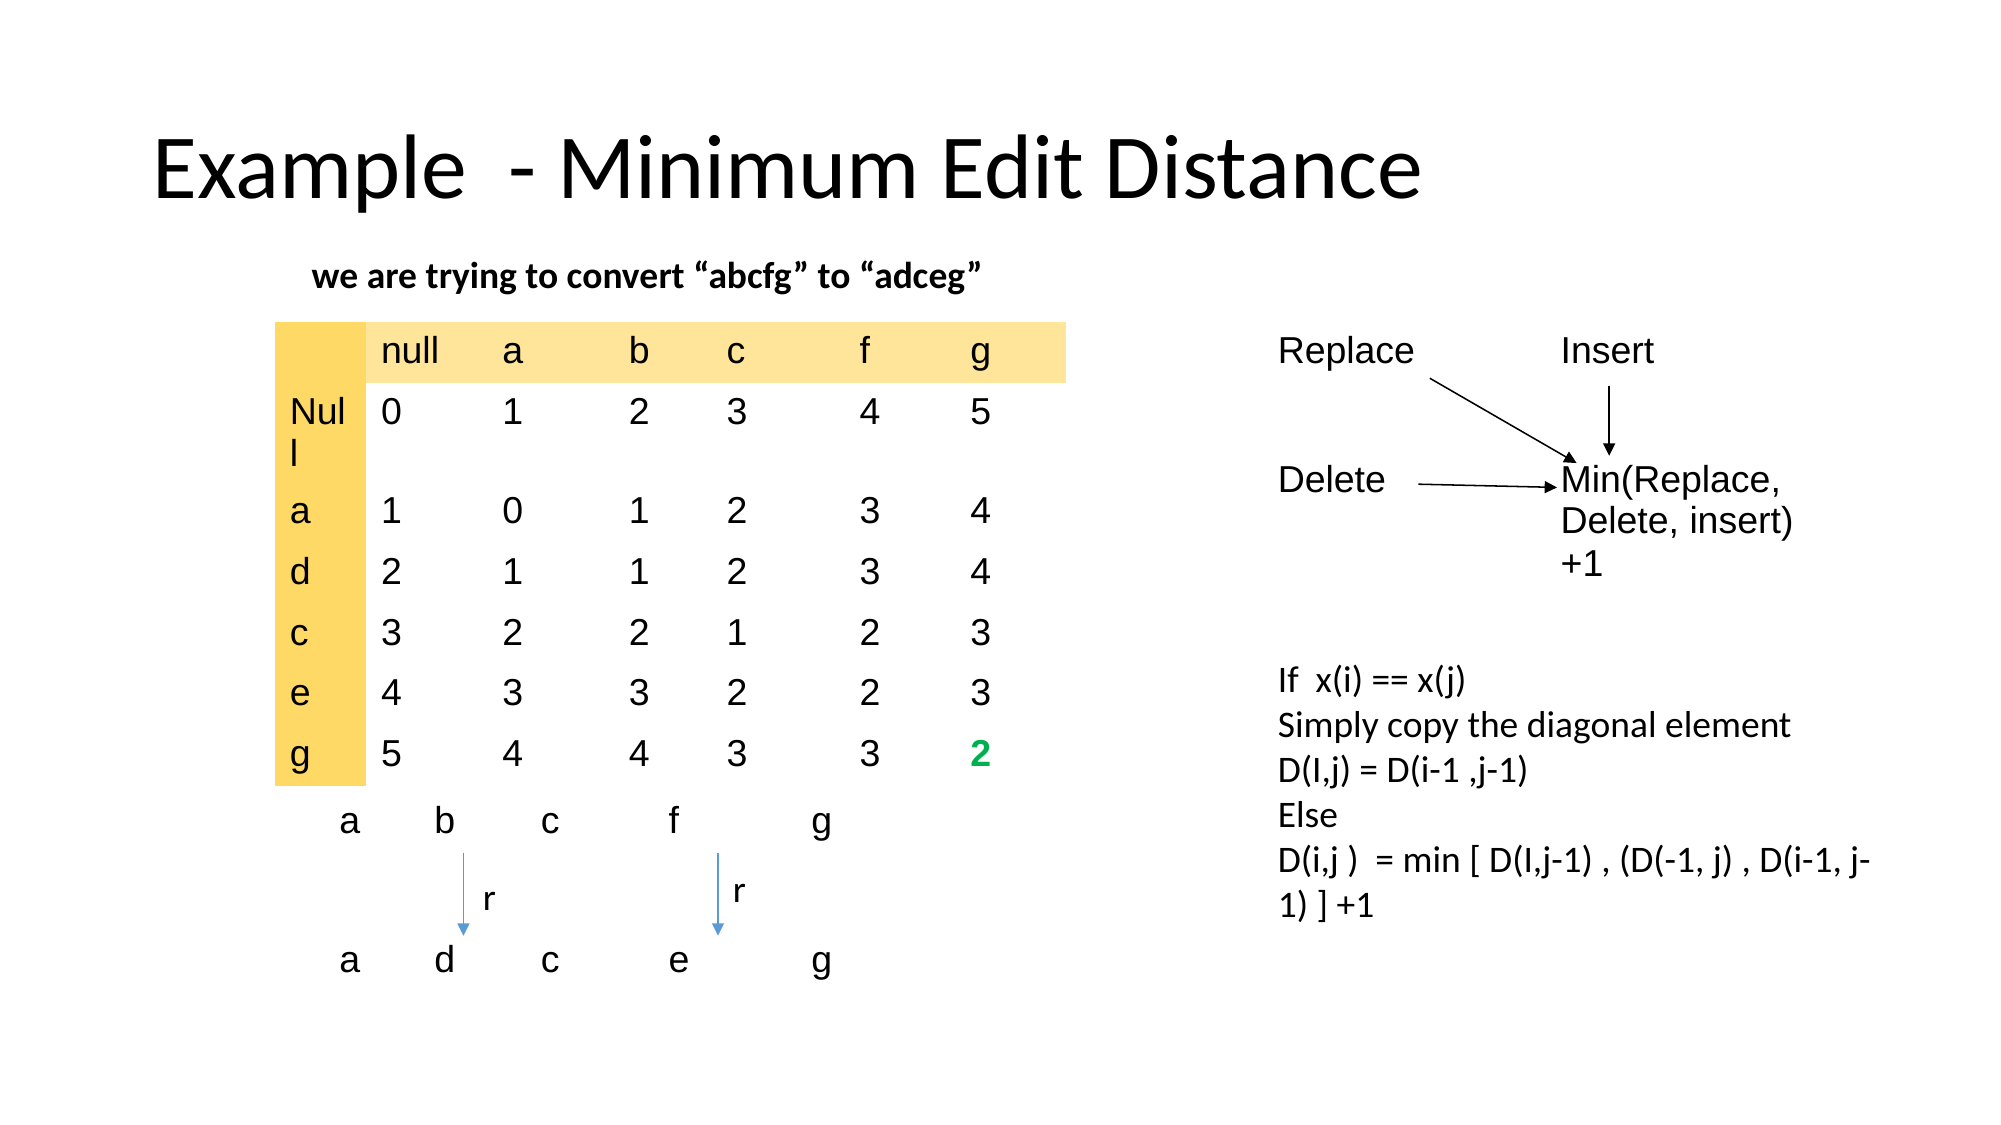

# Example  - Minimum Edit Distance
we are trying to convert “abcfg” to “adceg”
|  | null | a | b | c | f | g |
| --- | --- | --- | --- | --- | --- | --- |
| Null | 0 | 1 | 2 | 3 | 4 | 5 |
| a | 1 | 0 | 1 | 2 | 3 | 4 |
| d | 2 | 1 | 1 | 2 | 3 | 4 |
| c | 3 | 2 | 2 | 1 | 2 | 3 |
| e | 4 | 3 | 3 | 2 | 2 | 3 |
| g | 5 | 4 | 4 | 3 | 3 | 2 |
| Replace | Insert |
| --- | --- |
| Delete | Min(Replace, Delete, insert) +1 |
If  x(i) == x(j)
Simply copy the diagonal element
D(I,j) = D(i-1 ,j-1)
Else
D(i,j )  = min [ D(I,j-1) , (D(-1, j) , D(i-1, j-1) ] +1
| a | b | c | f | g |
| --- | --- | --- | --- | --- |
r
r
| a | d | c | e | g |
| --- | --- | --- | --- | --- |